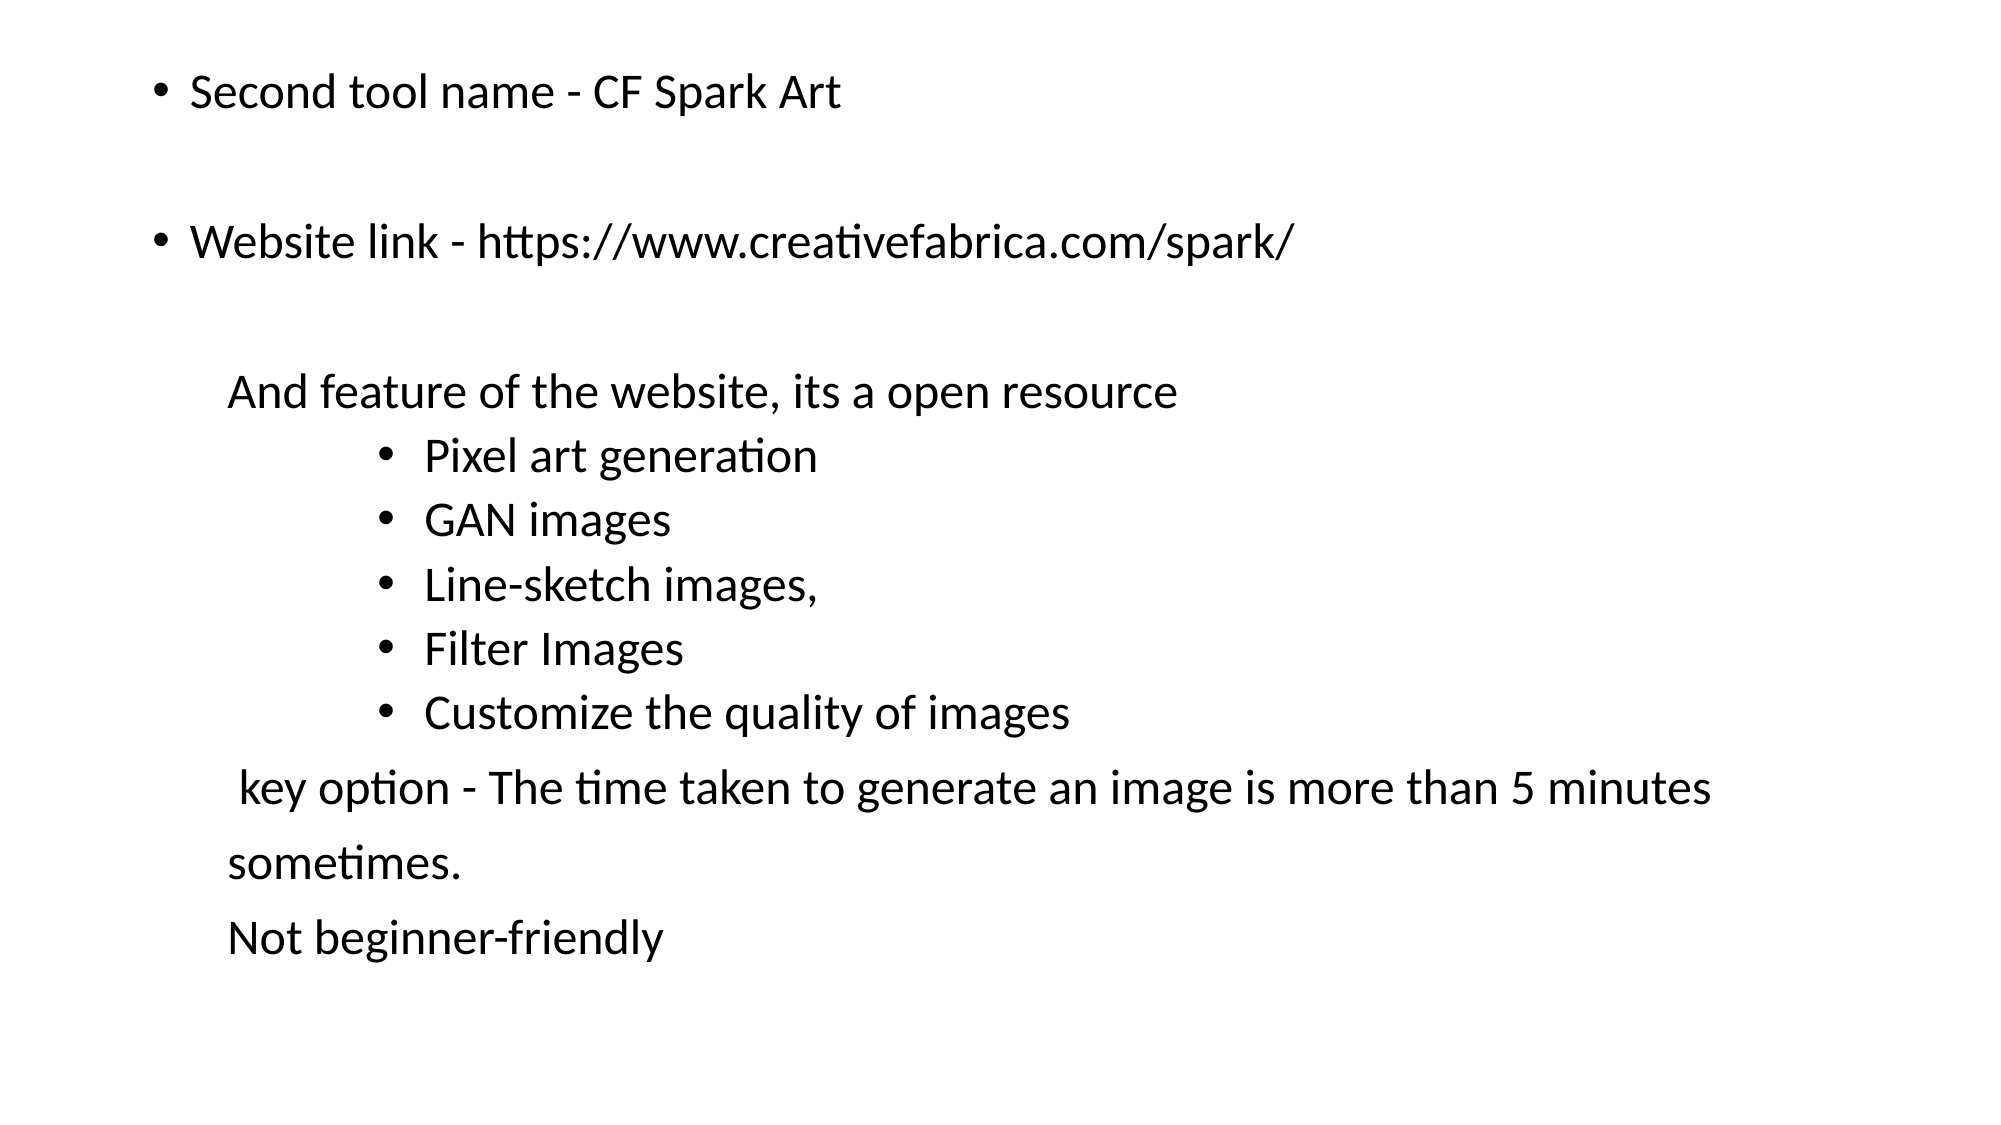

Second tool name - CF Spark Art

Website link - https://www.creativefabrica.com/spark/

And feature of the website, its a open resource
Pixel art generation
GAN images
Line-sketch images,
Filter Images
Customize the quality of images
 key option - The time taken to generate an image is more than 5 minutes
sometimes.
Not beginner-friendly